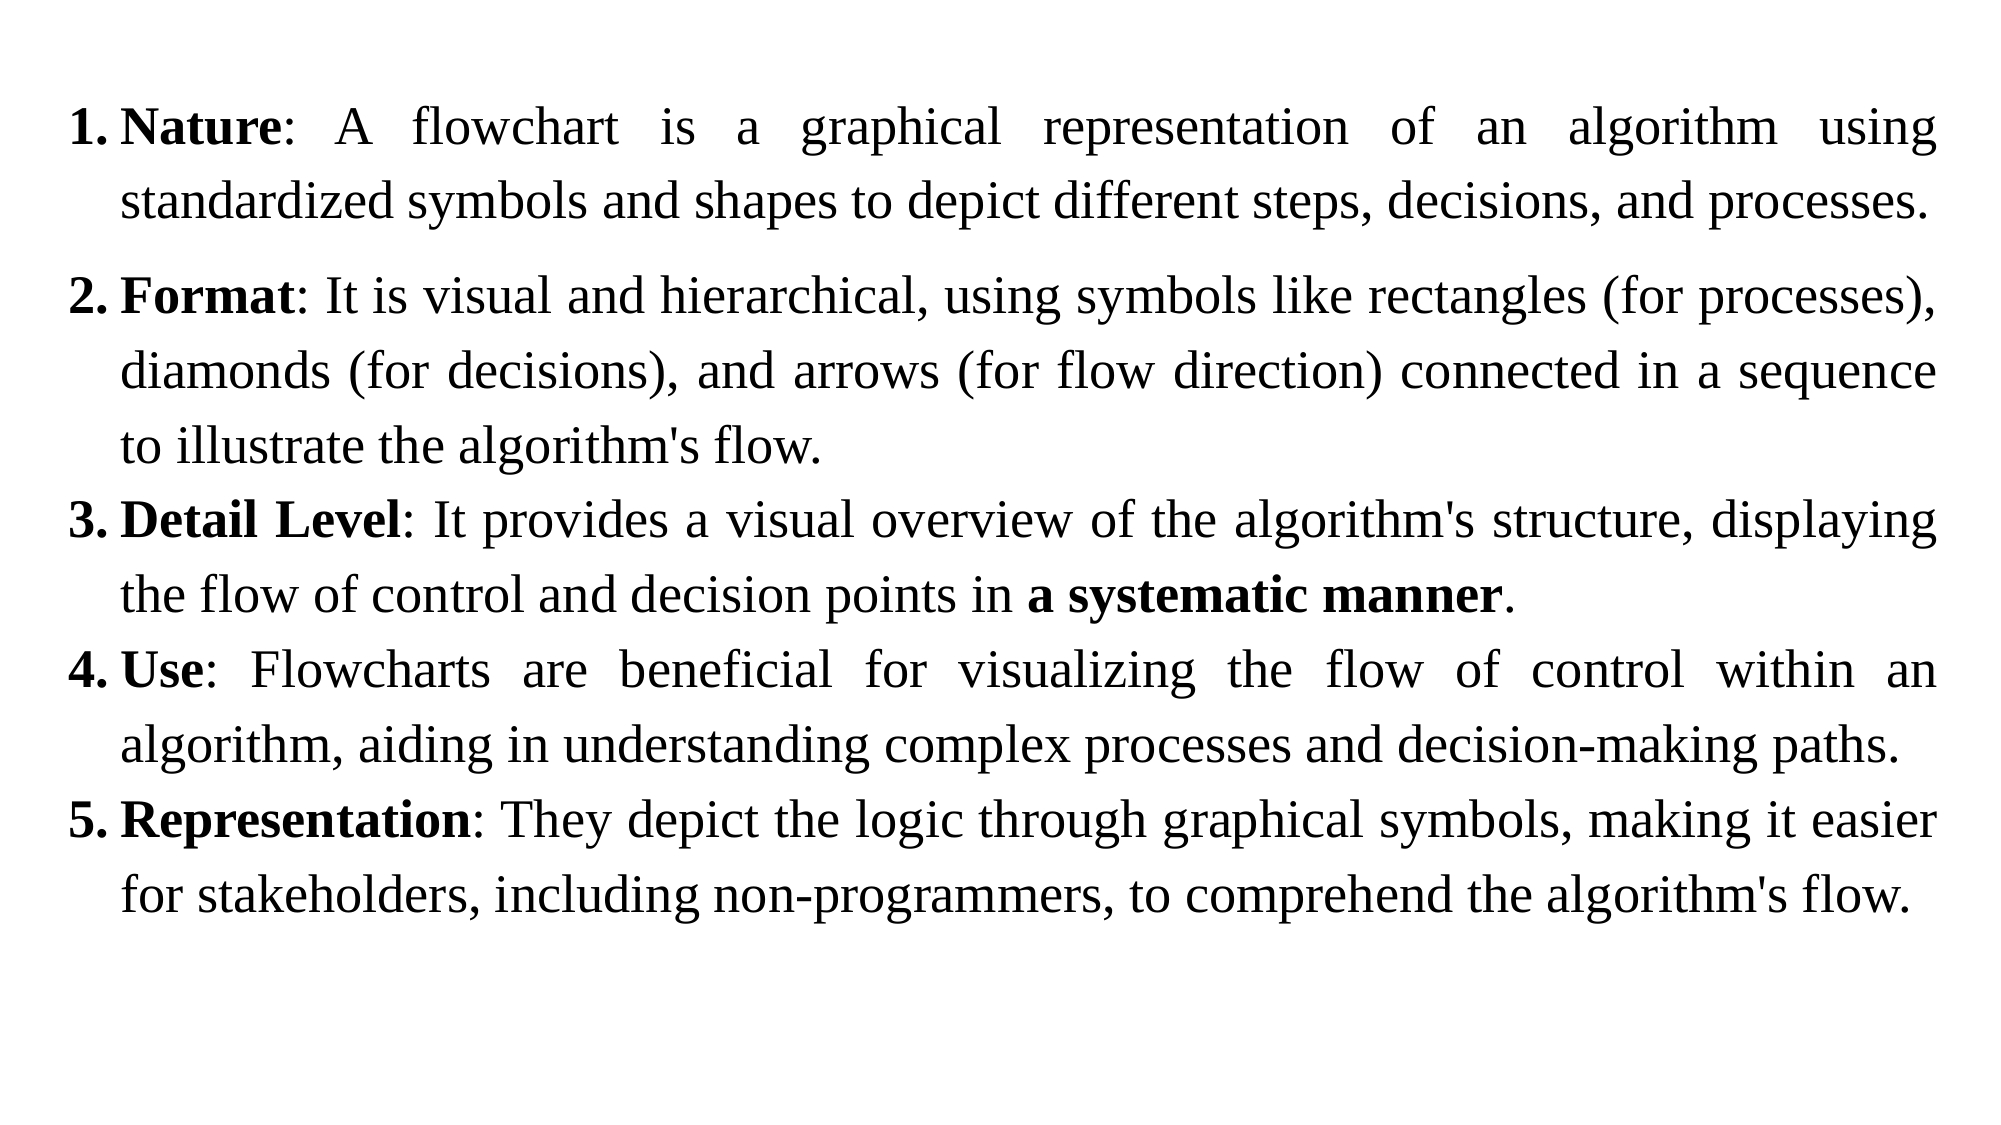

Nature: A flowchart is a graphical representation of an algorithm using standardized symbols and shapes to depict different steps, decisions, and processes.
Format: It is visual and hierarchical, using symbols like rectangles (for processes), diamonds (for decisions), and arrows (for flow direction) connected in a sequence to illustrate the algorithm's flow.
Detail Level: It provides a visual overview of the algorithm's structure, displaying the flow of control and decision points in a systematic manner.
Use: Flowcharts are beneficial for visualizing the flow of control within an algorithm, aiding in understanding complex processes and decision-making paths.
Representation: They depict the logic through graphical symbols, making it easier for stakeholders, including non-programmers, to comprehend the algorithm's flow.